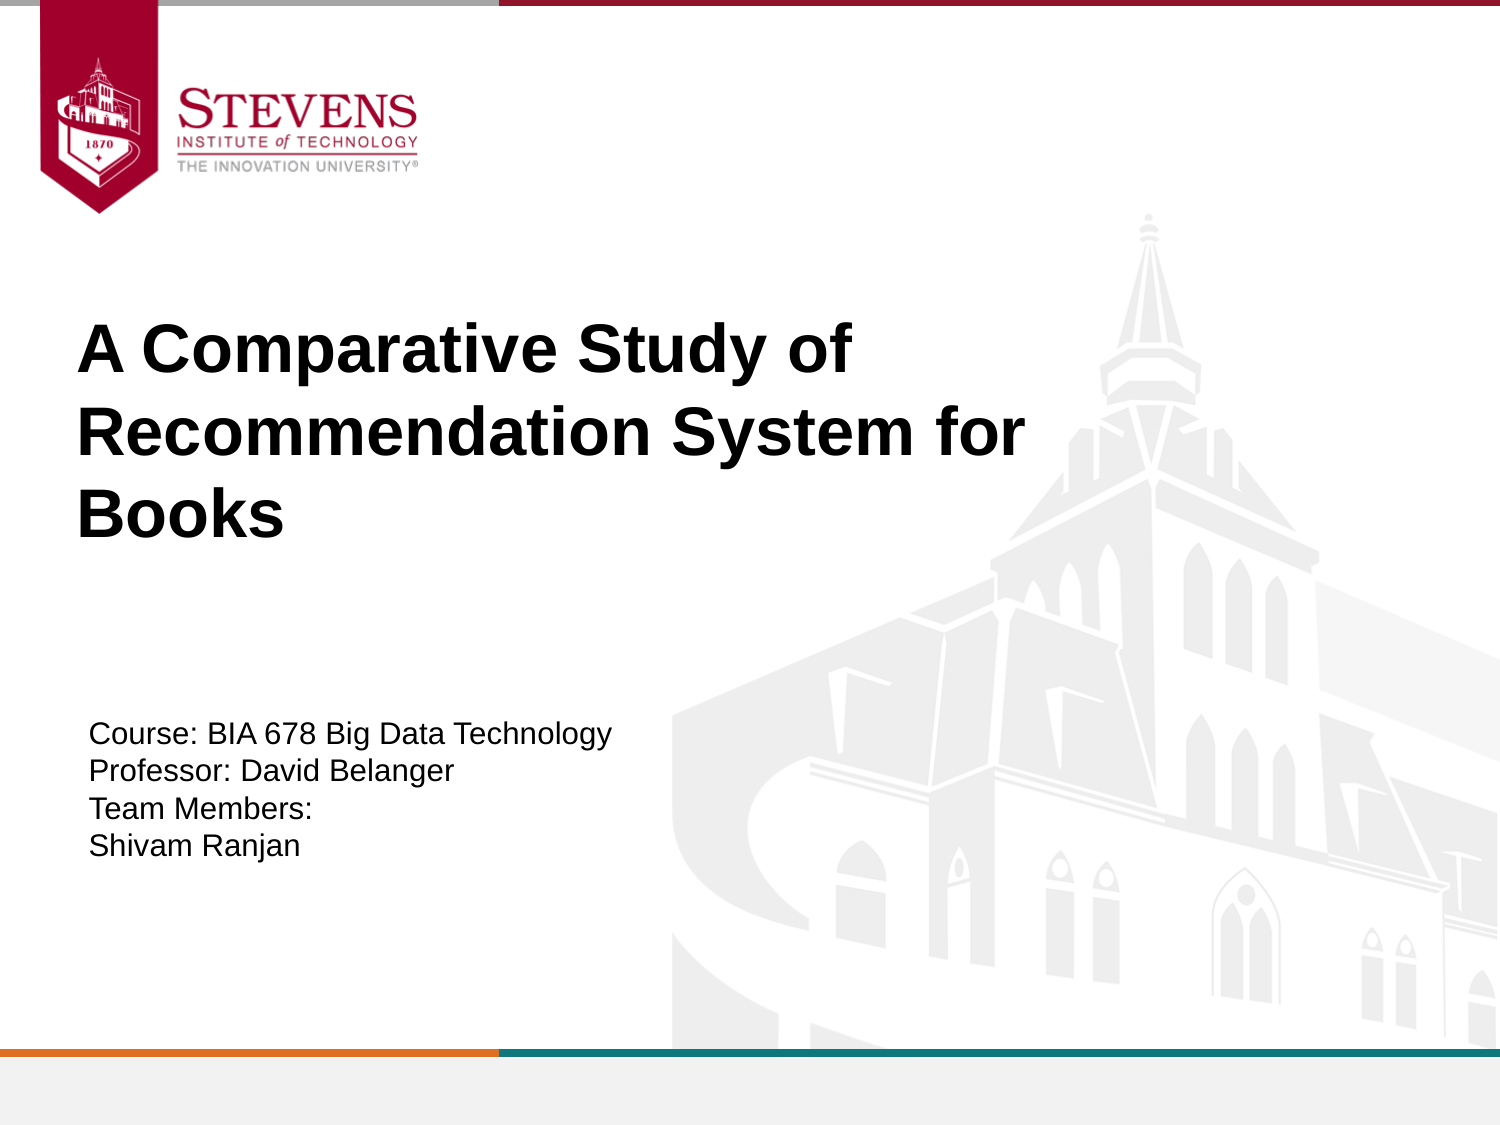

A Comparative Study of Recommendation System for
Books

Course: BIA 678 Big Data Technology
Professor: David Belanger
Team Members:
Shivam Ranjan